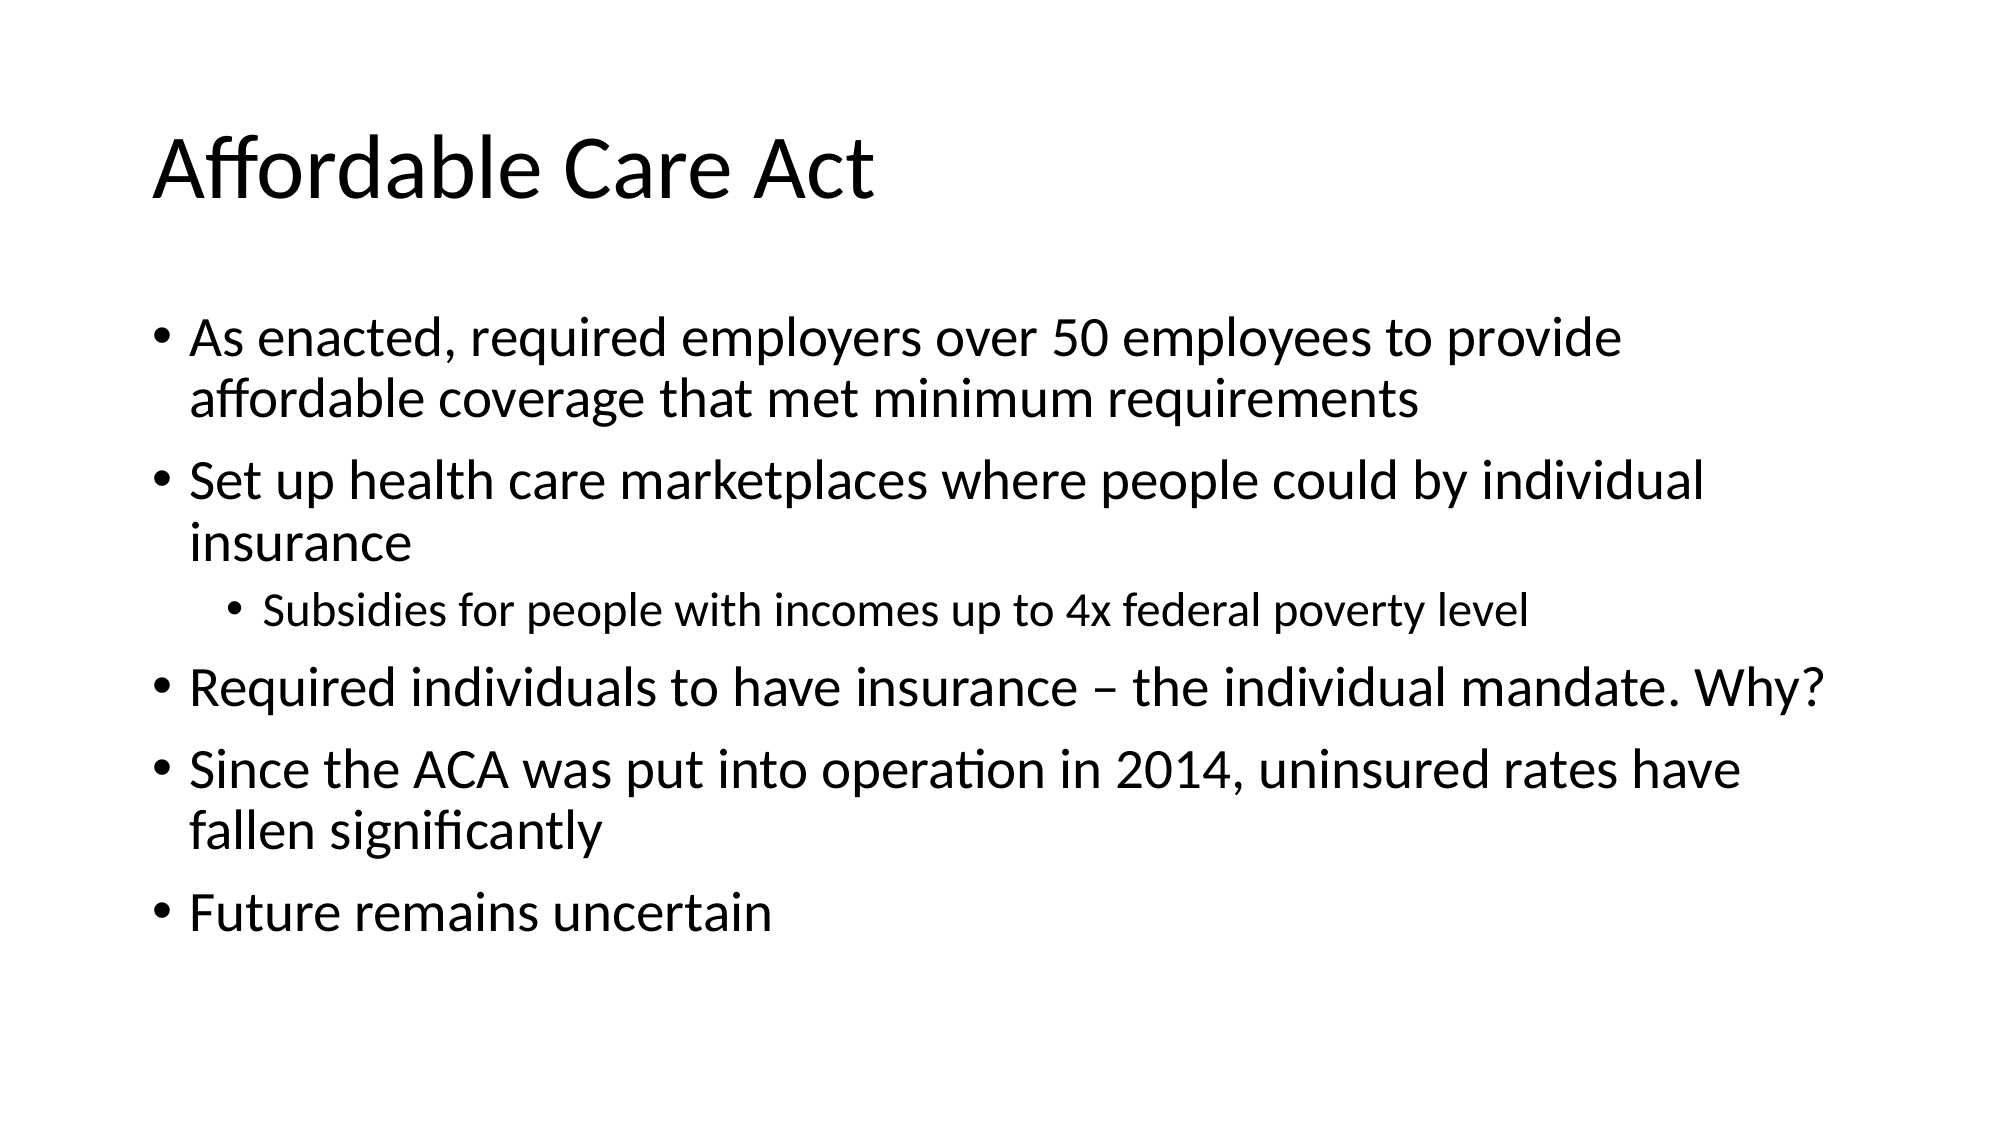

# Affordable Care Act
As enacted, required employers over 50 employees to provide affordable coverage that met minimum requirements
Set up health care marketplaces where people could by individual insurance
Subsidies for people with incomes up to 4x federal poverty level
Required individuals to have insurance – the individual mandate. Why?
Since the ACA was put into operation in 2014, uninsured rates have fallen significantly
Future remains uncertain